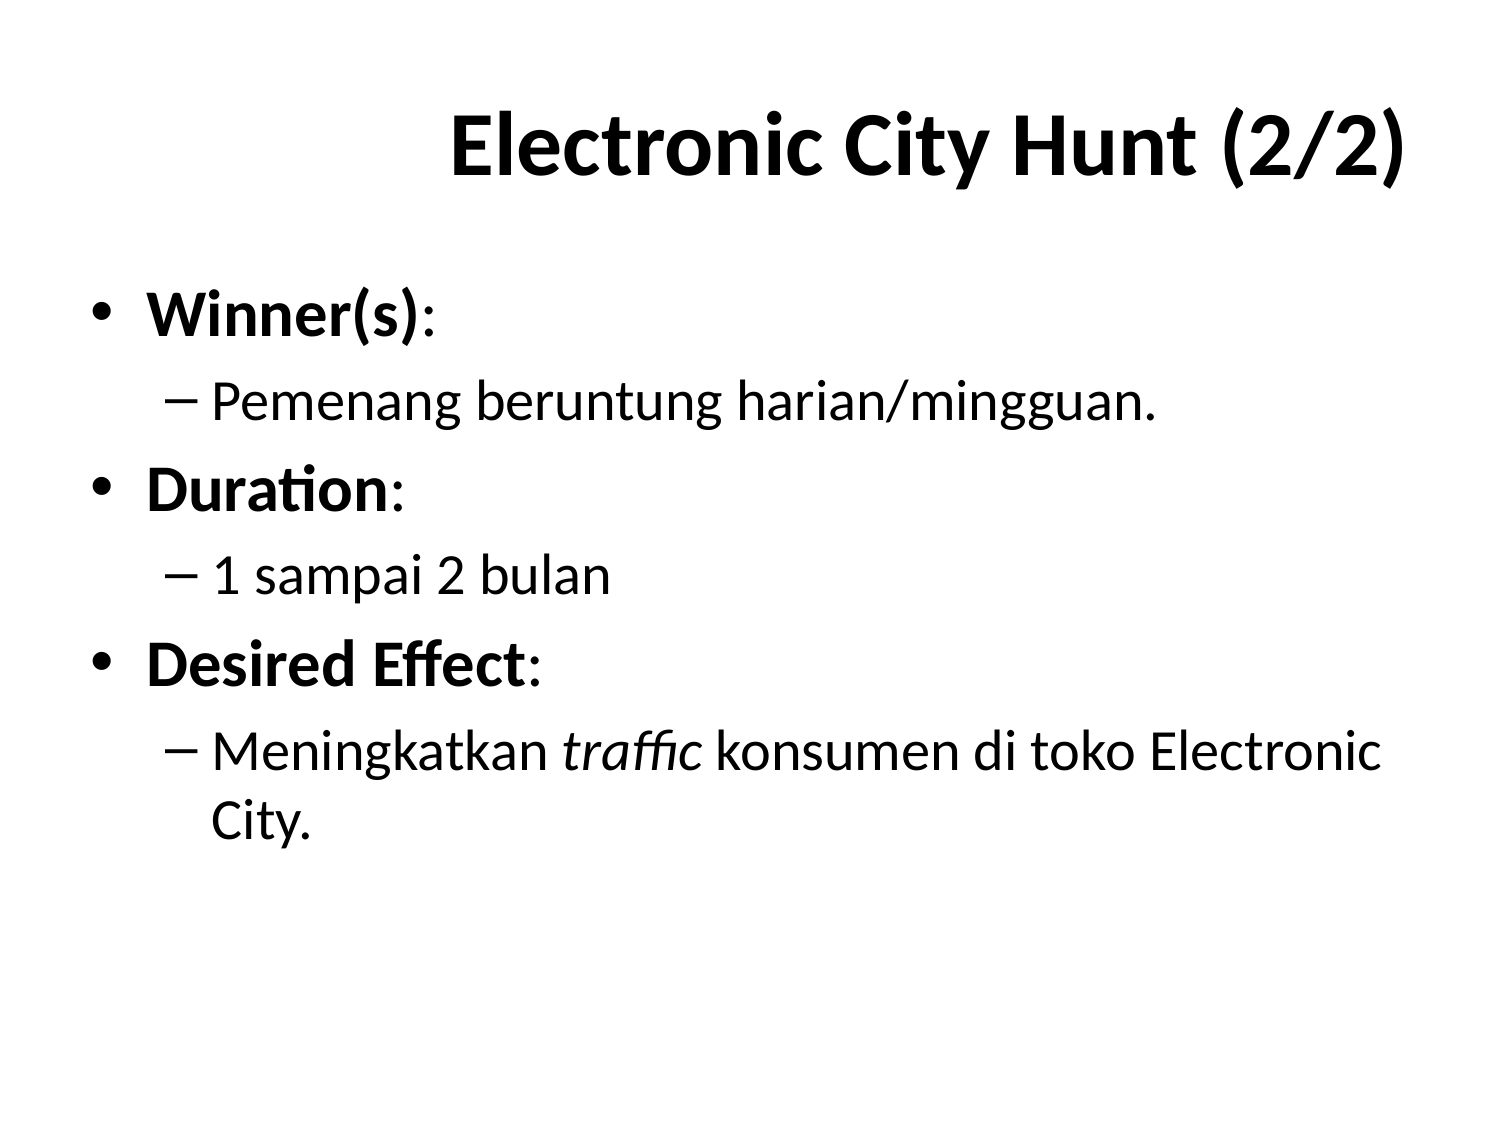

# Electronic City Hunt (2/2)
Winner(s):
Pemenang beruntung harian/mingguan.
Duration:
1 sampai 2 bulan
Desired Effect:
Meningkatkan traffic konsumen di toko Electronic City.